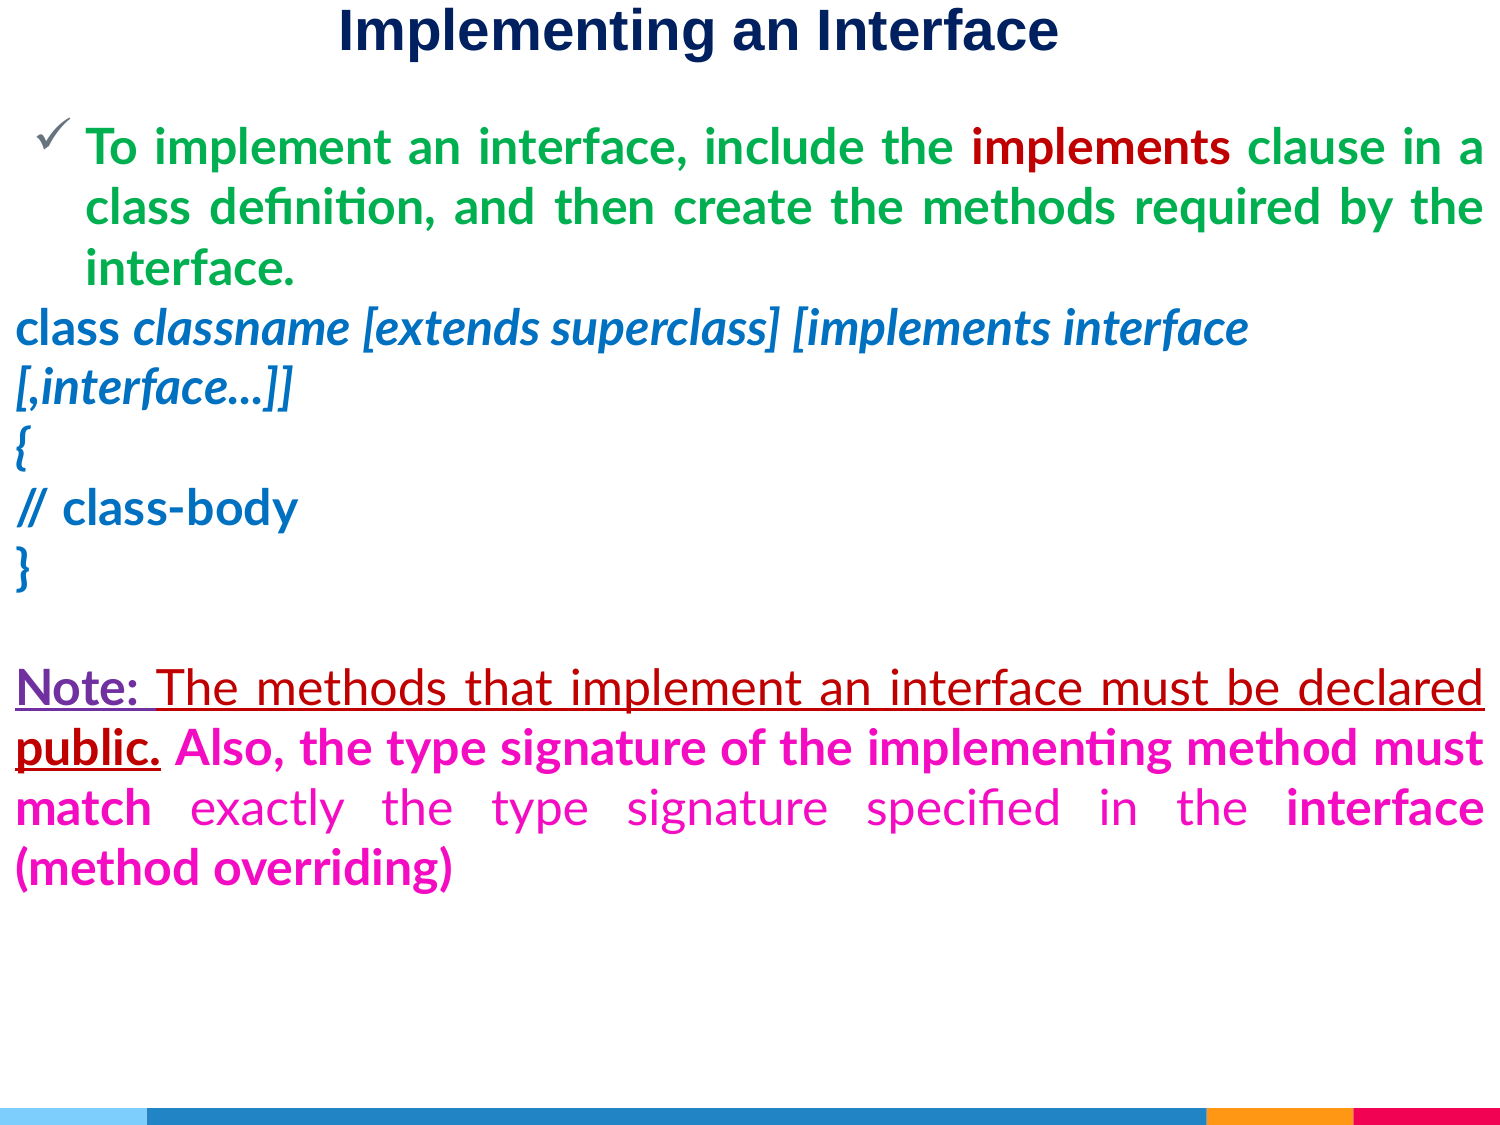

# Implementing an Interface
To implement an interface, include the implements clause in a class definition, and then create the methods required by the interface.
class classname [extends superclass] [implements interface [,interface...]]
{
// class-body
}

Note: The methods that implement an interface must be declared public. Also, the type signature of the implementing method must match exactly the type signature specified in the interface (method overriding)